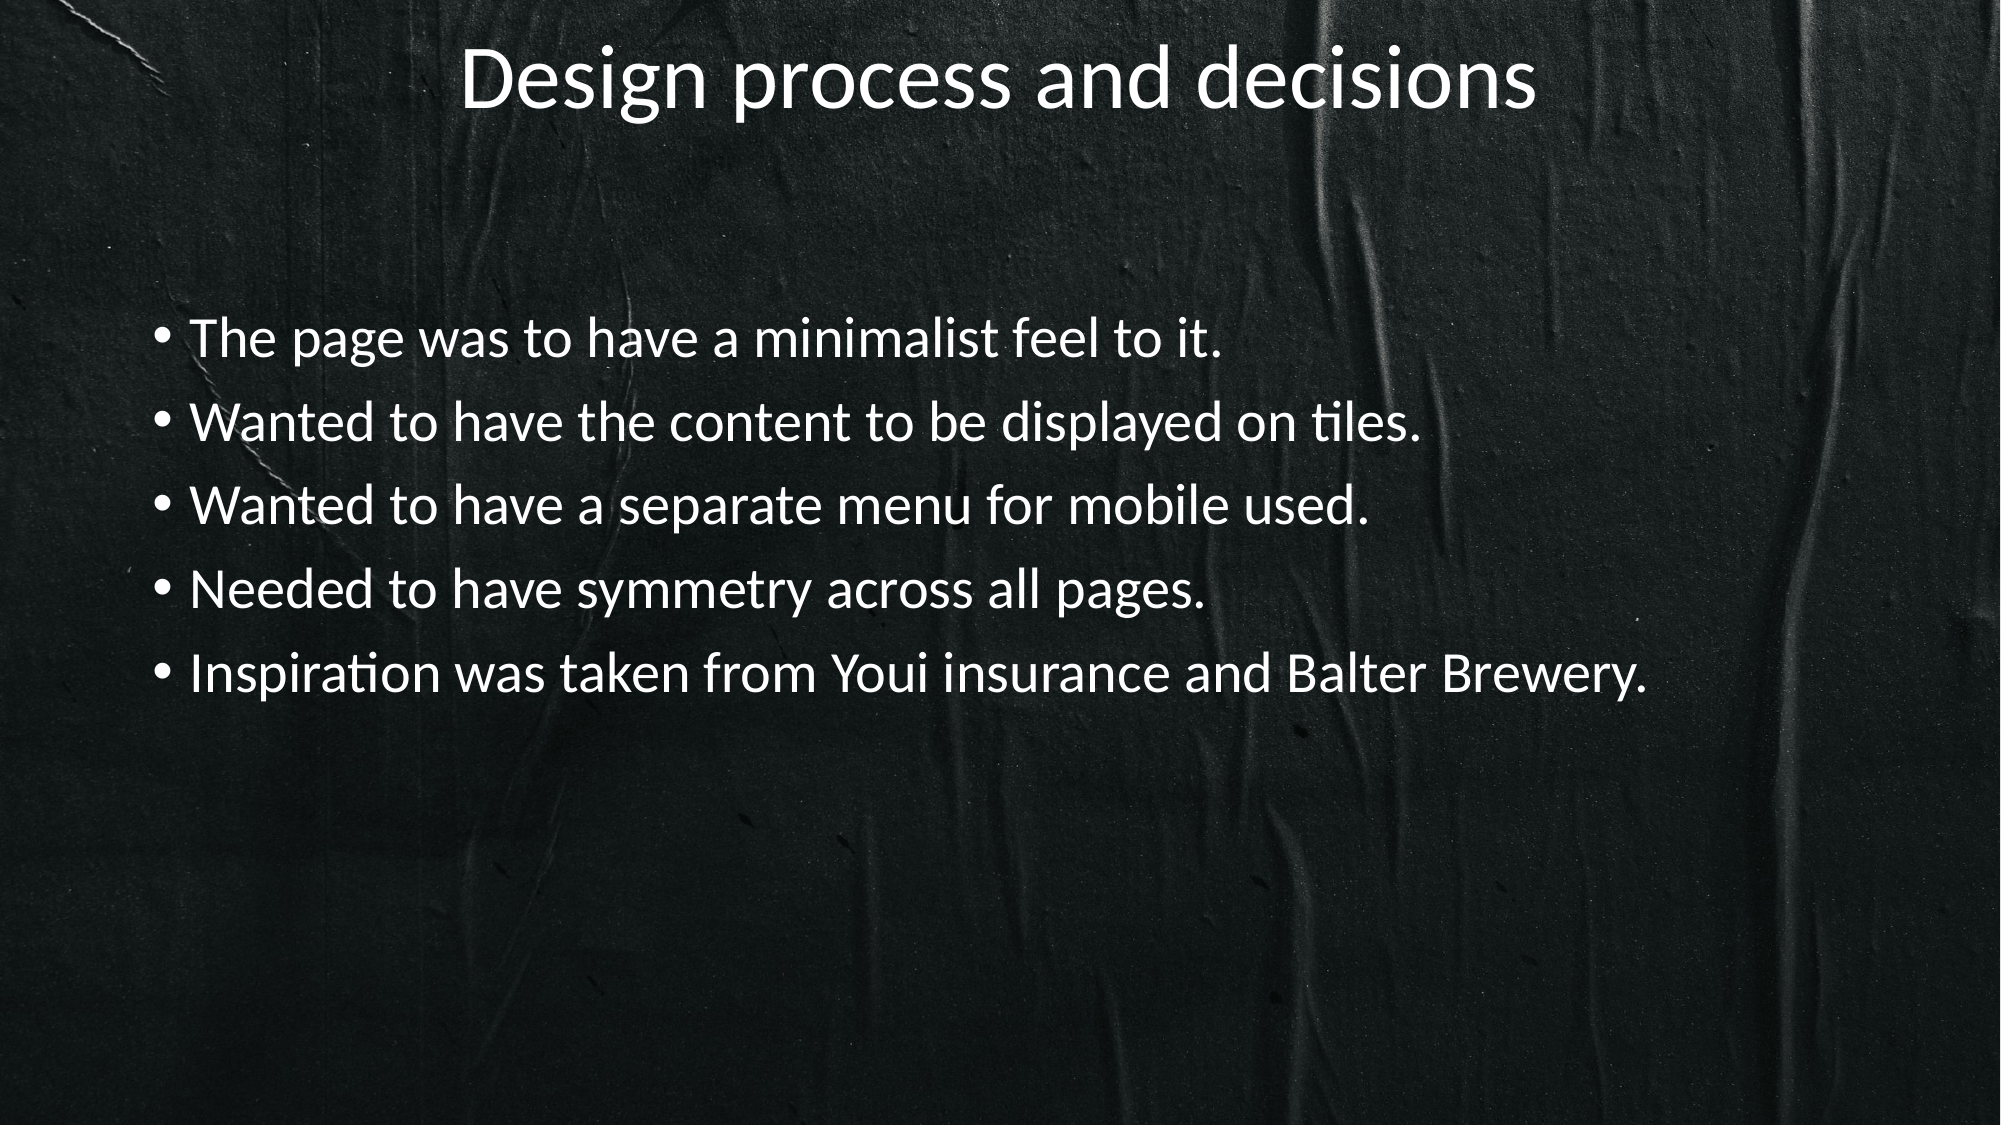

# Design process and decisions
The page was to have a minimalist feel to it.
Wanted to have the content to be displayed on tiles.
Wanted to have a separate menu for mobile used.
Needed to have symmetry across all pages.
Inspiration was taken from Youi insurance and Balter Brewery.